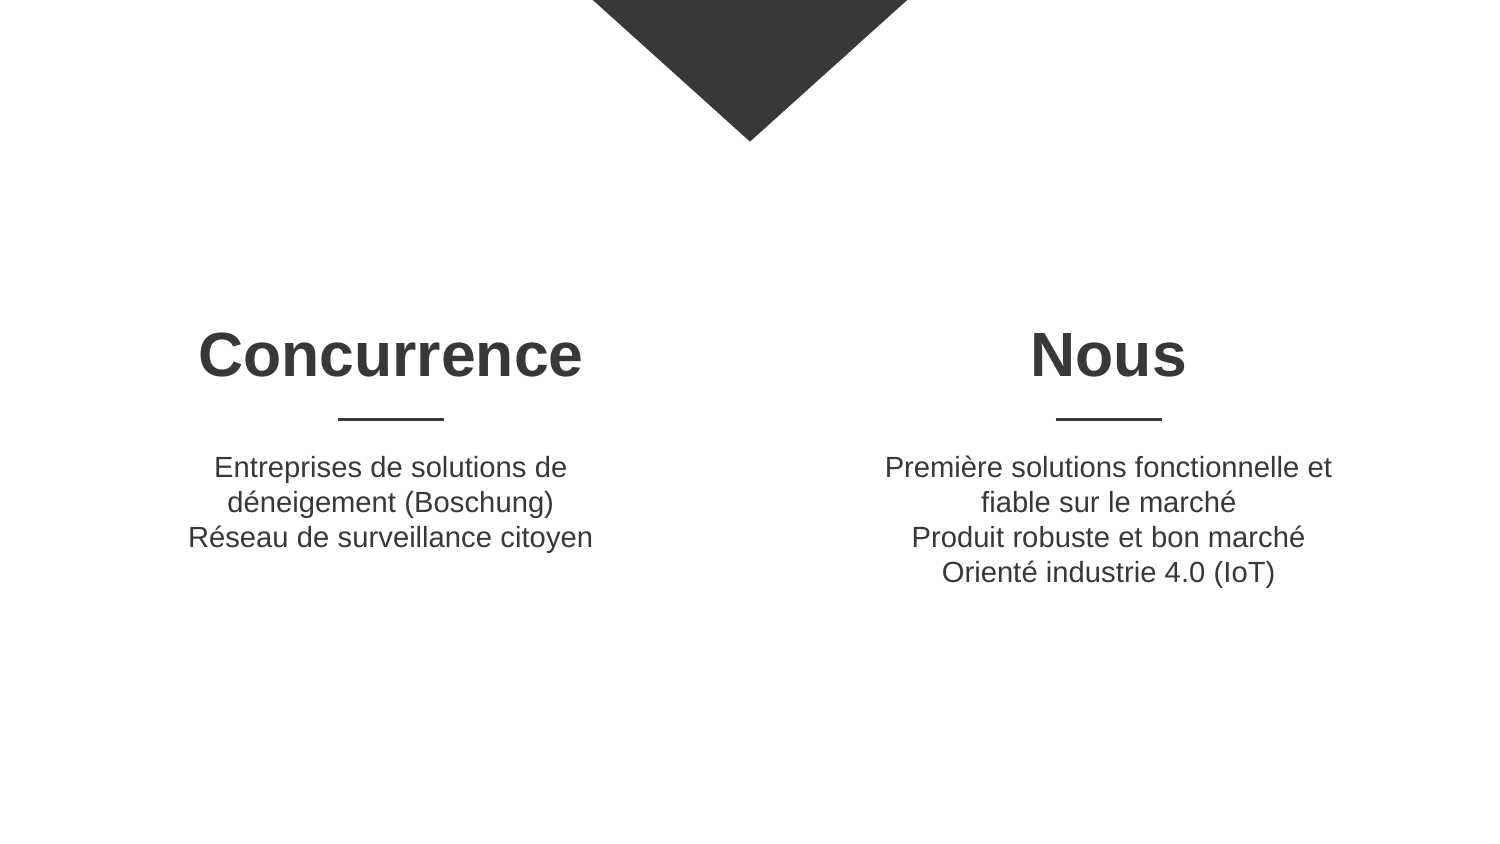

# Concurrence
Nous
Entreprises de solutions de déneigement (Boschung)
Réseau de surveillance citoyen

Première solutions fonctionnelle et fiable sur le marché
Produit robuste et bon marché
Orienté industrie 4.0 (IoT)